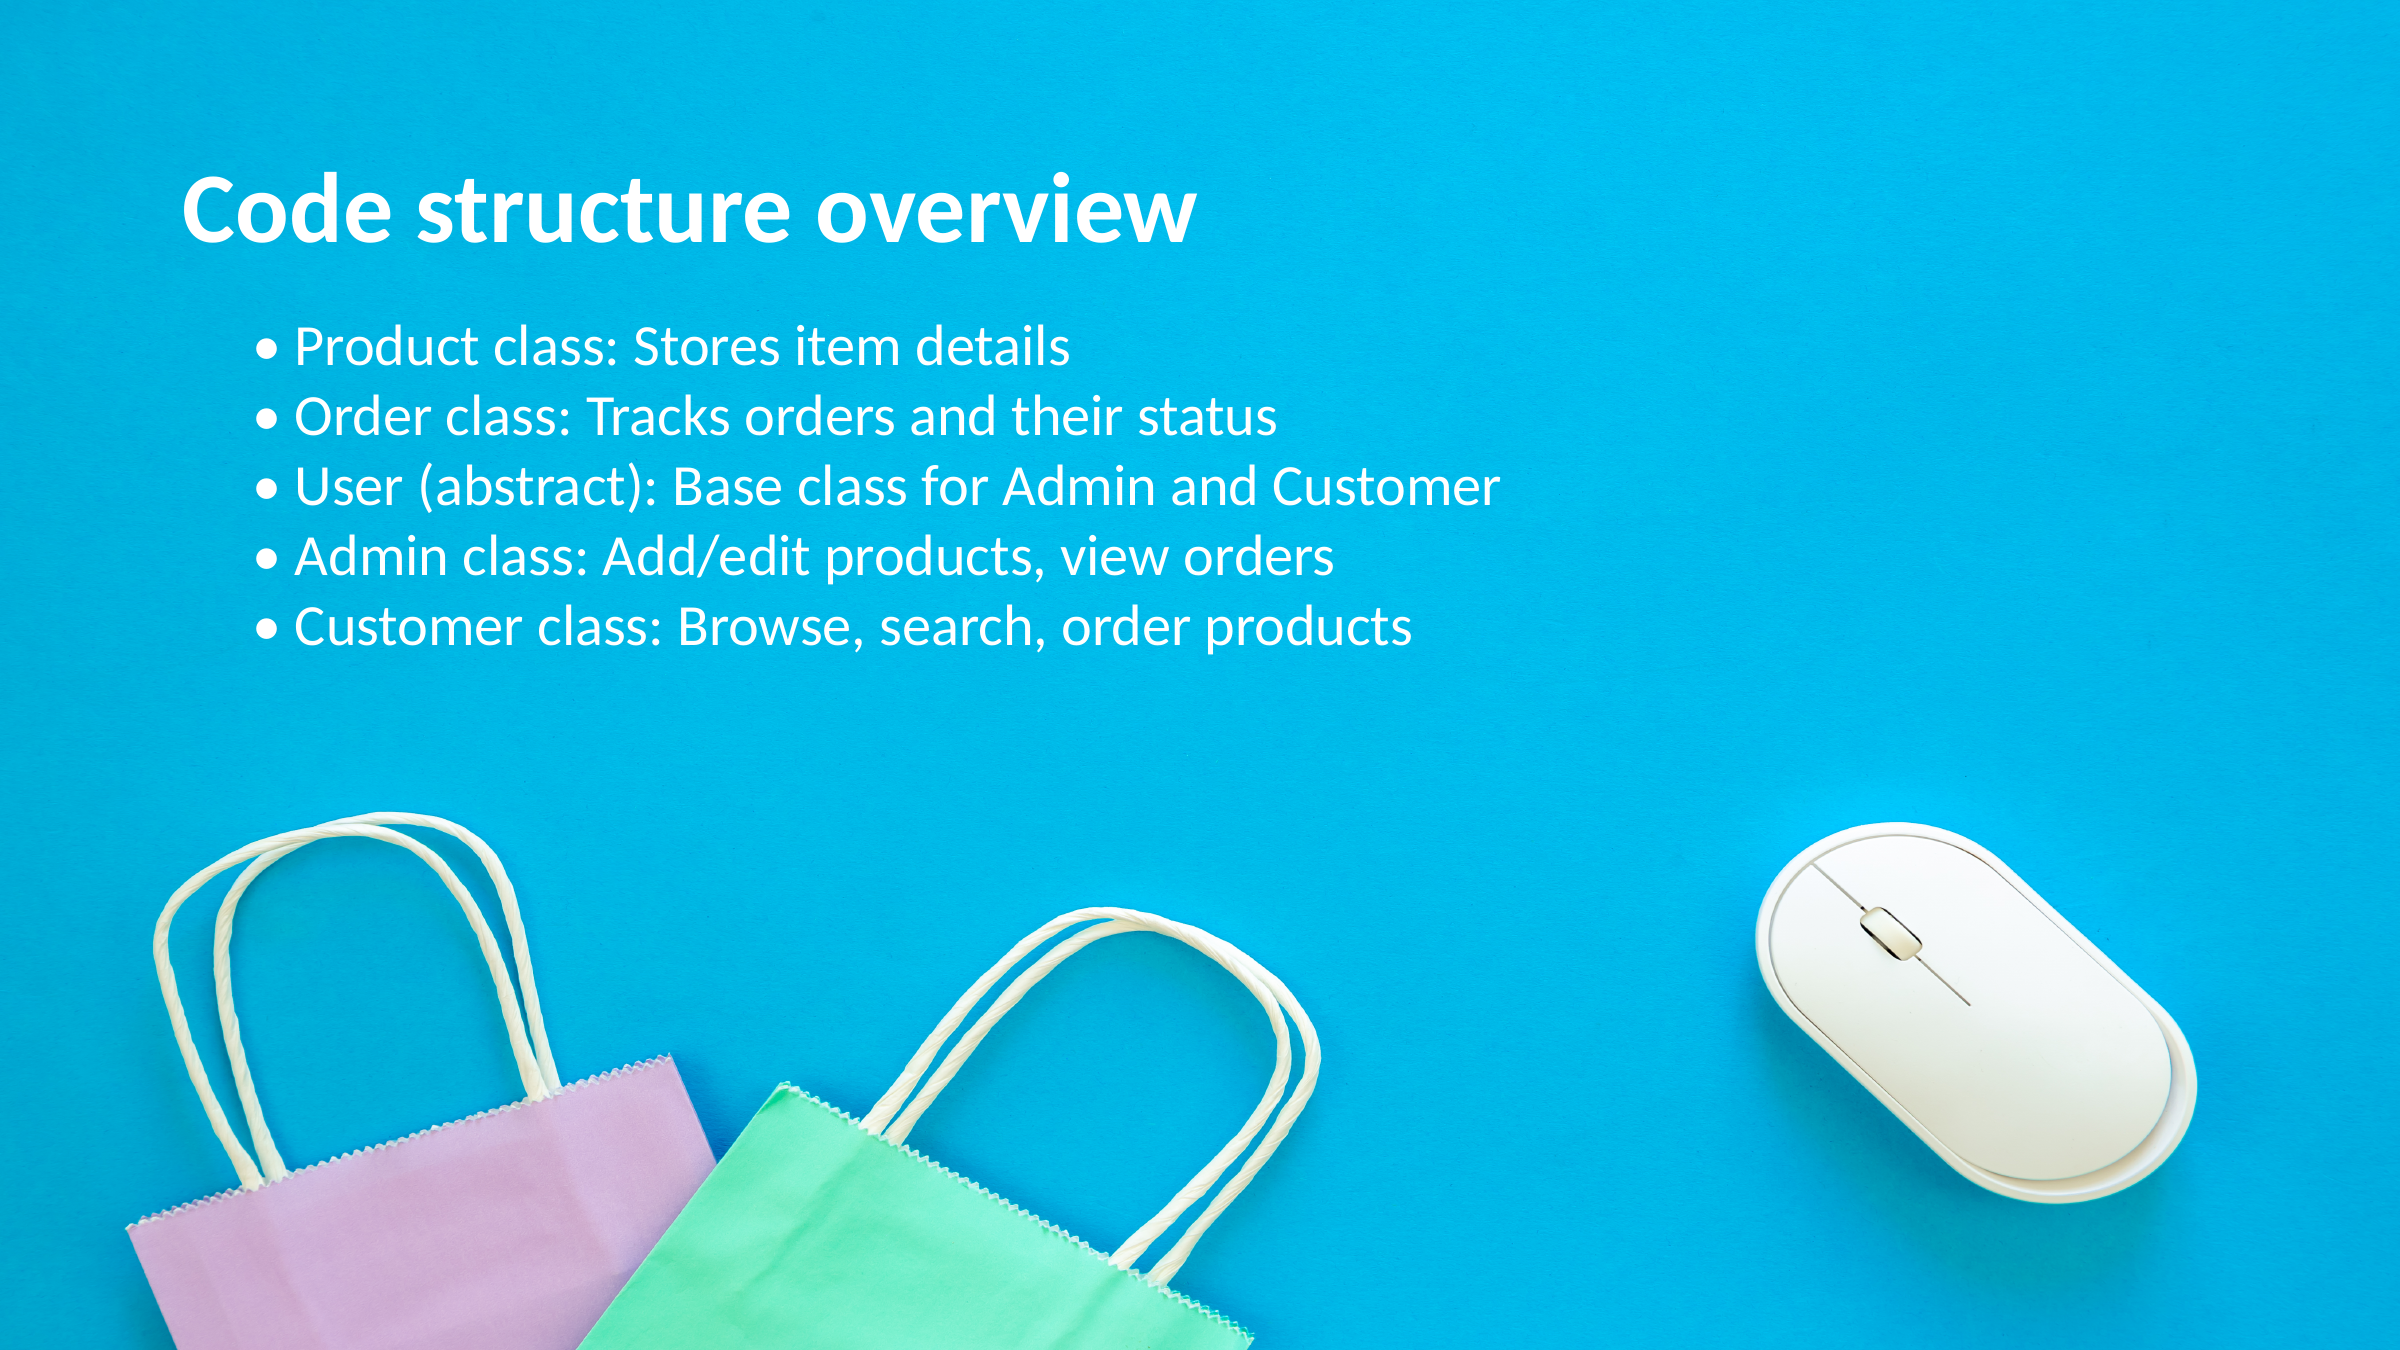

Code structure overview
• Product class: Stores item details
• Order class: Tracks orders and their status
• User (abstract): Base class for Admin and Customer
• Admin class: Add/edit products, view orders
• Customer class: Browse, search, order products